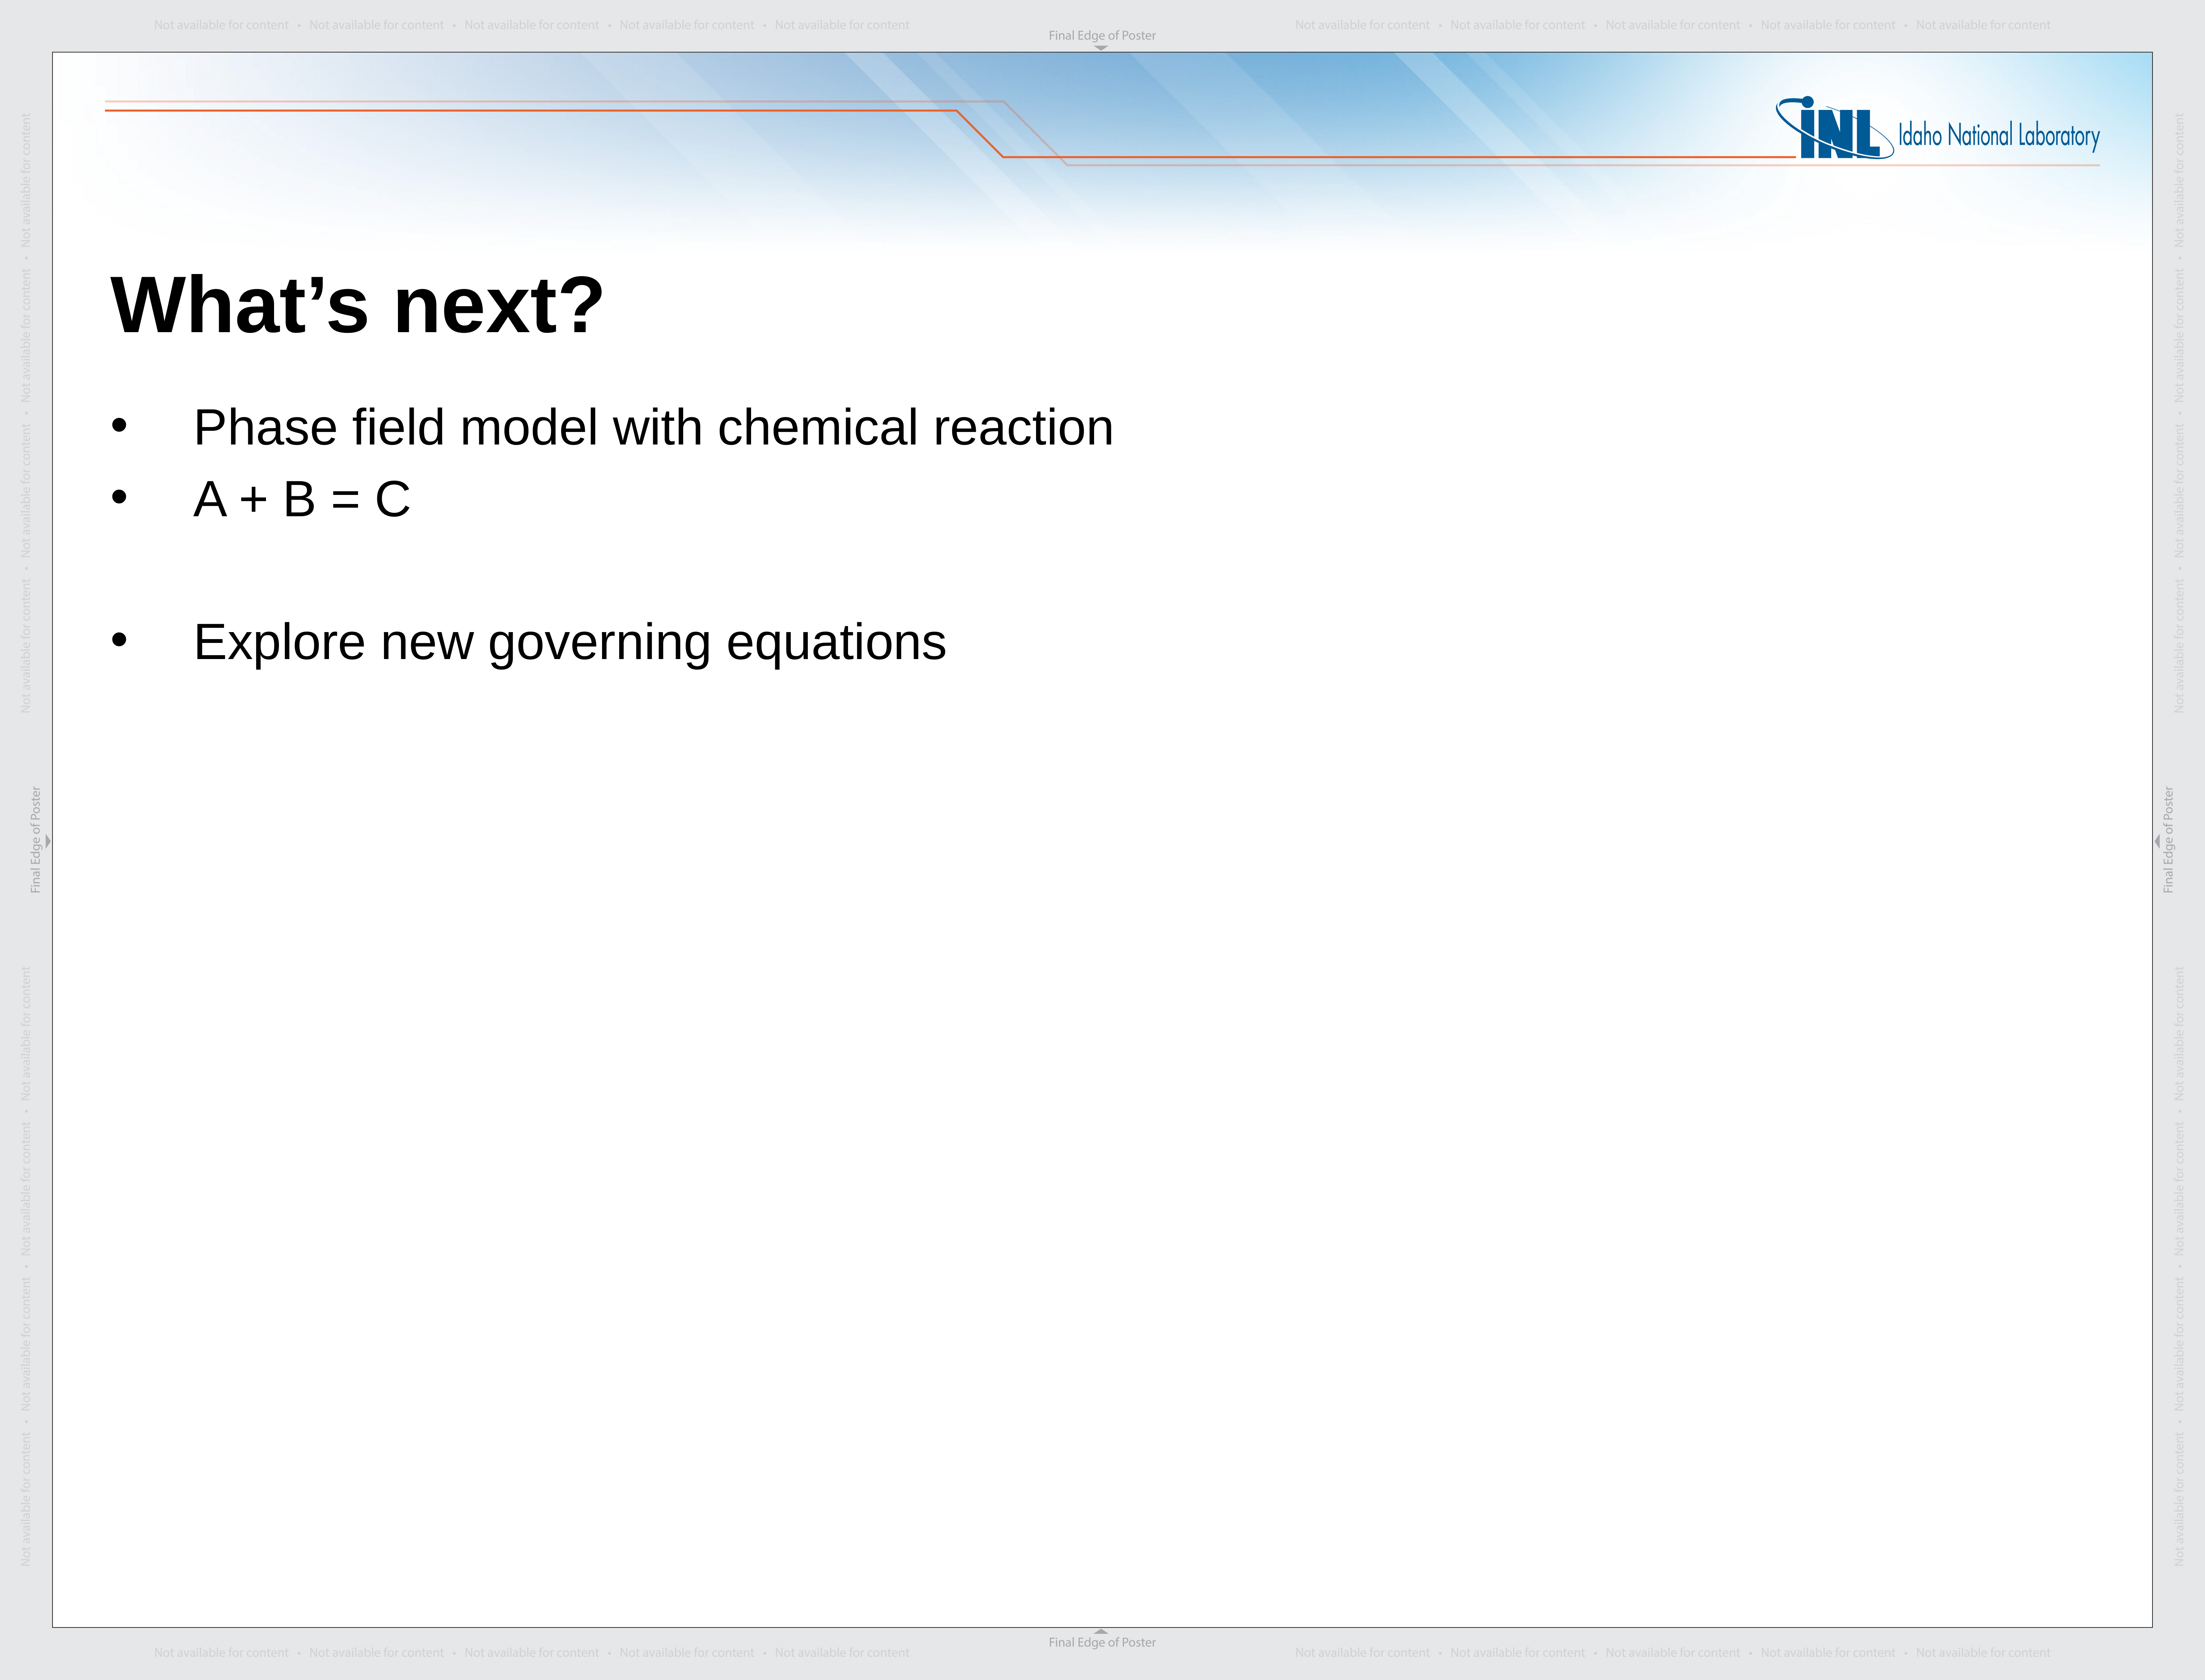

# What’s next?
Phase field model with chemical reaction
A + B = C

Explore new governing equations